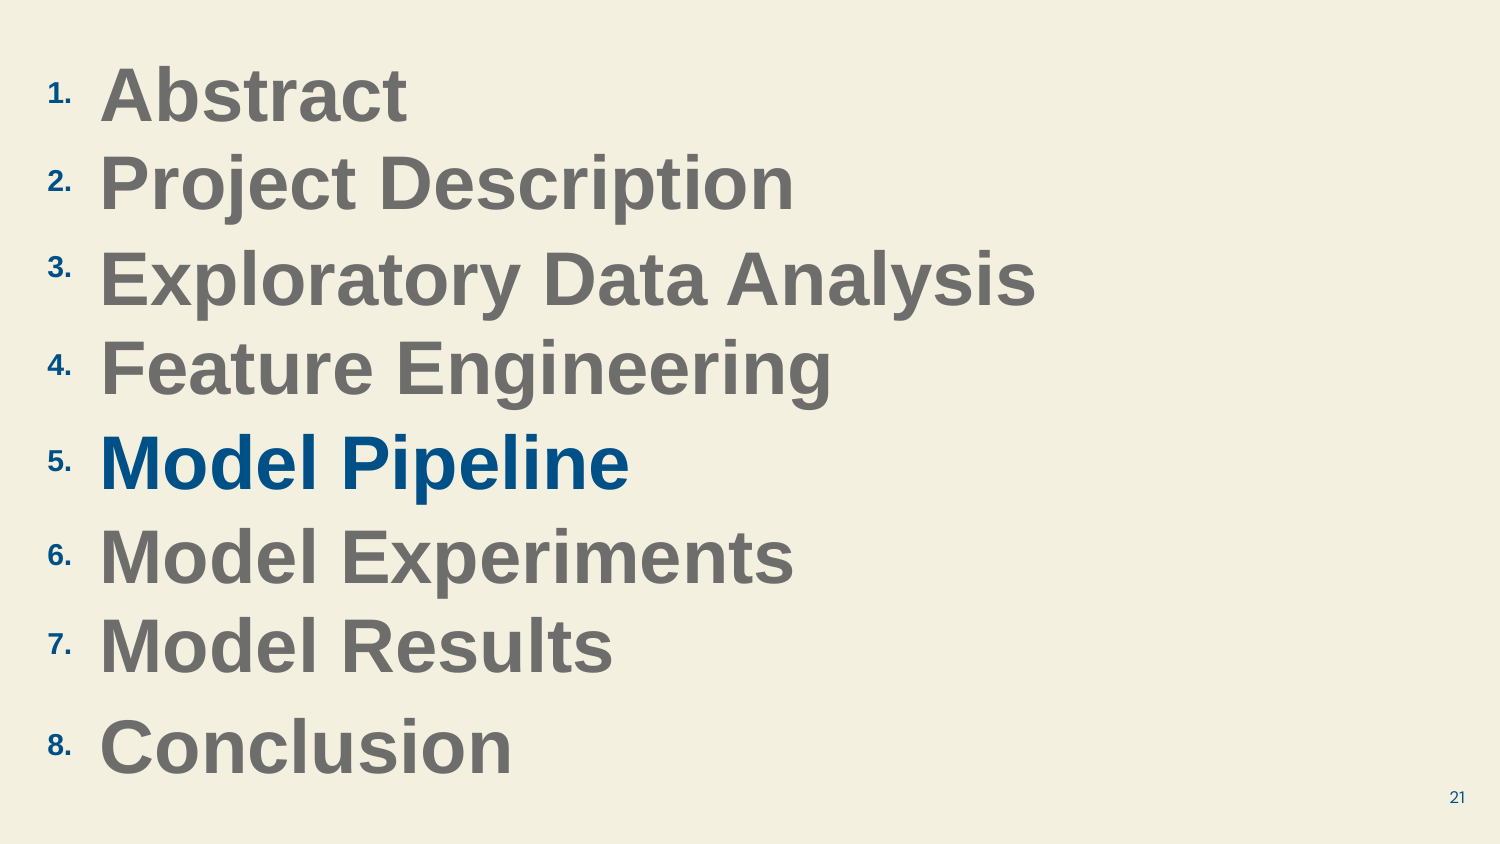

Abstract
1.
Project Description
2.
Exploratory Data Analysis
3.
Feature Engineering
4.
Model Pipeline
5.
Model Experiments
6.
Model Results
7.
Conclusion
8.
21